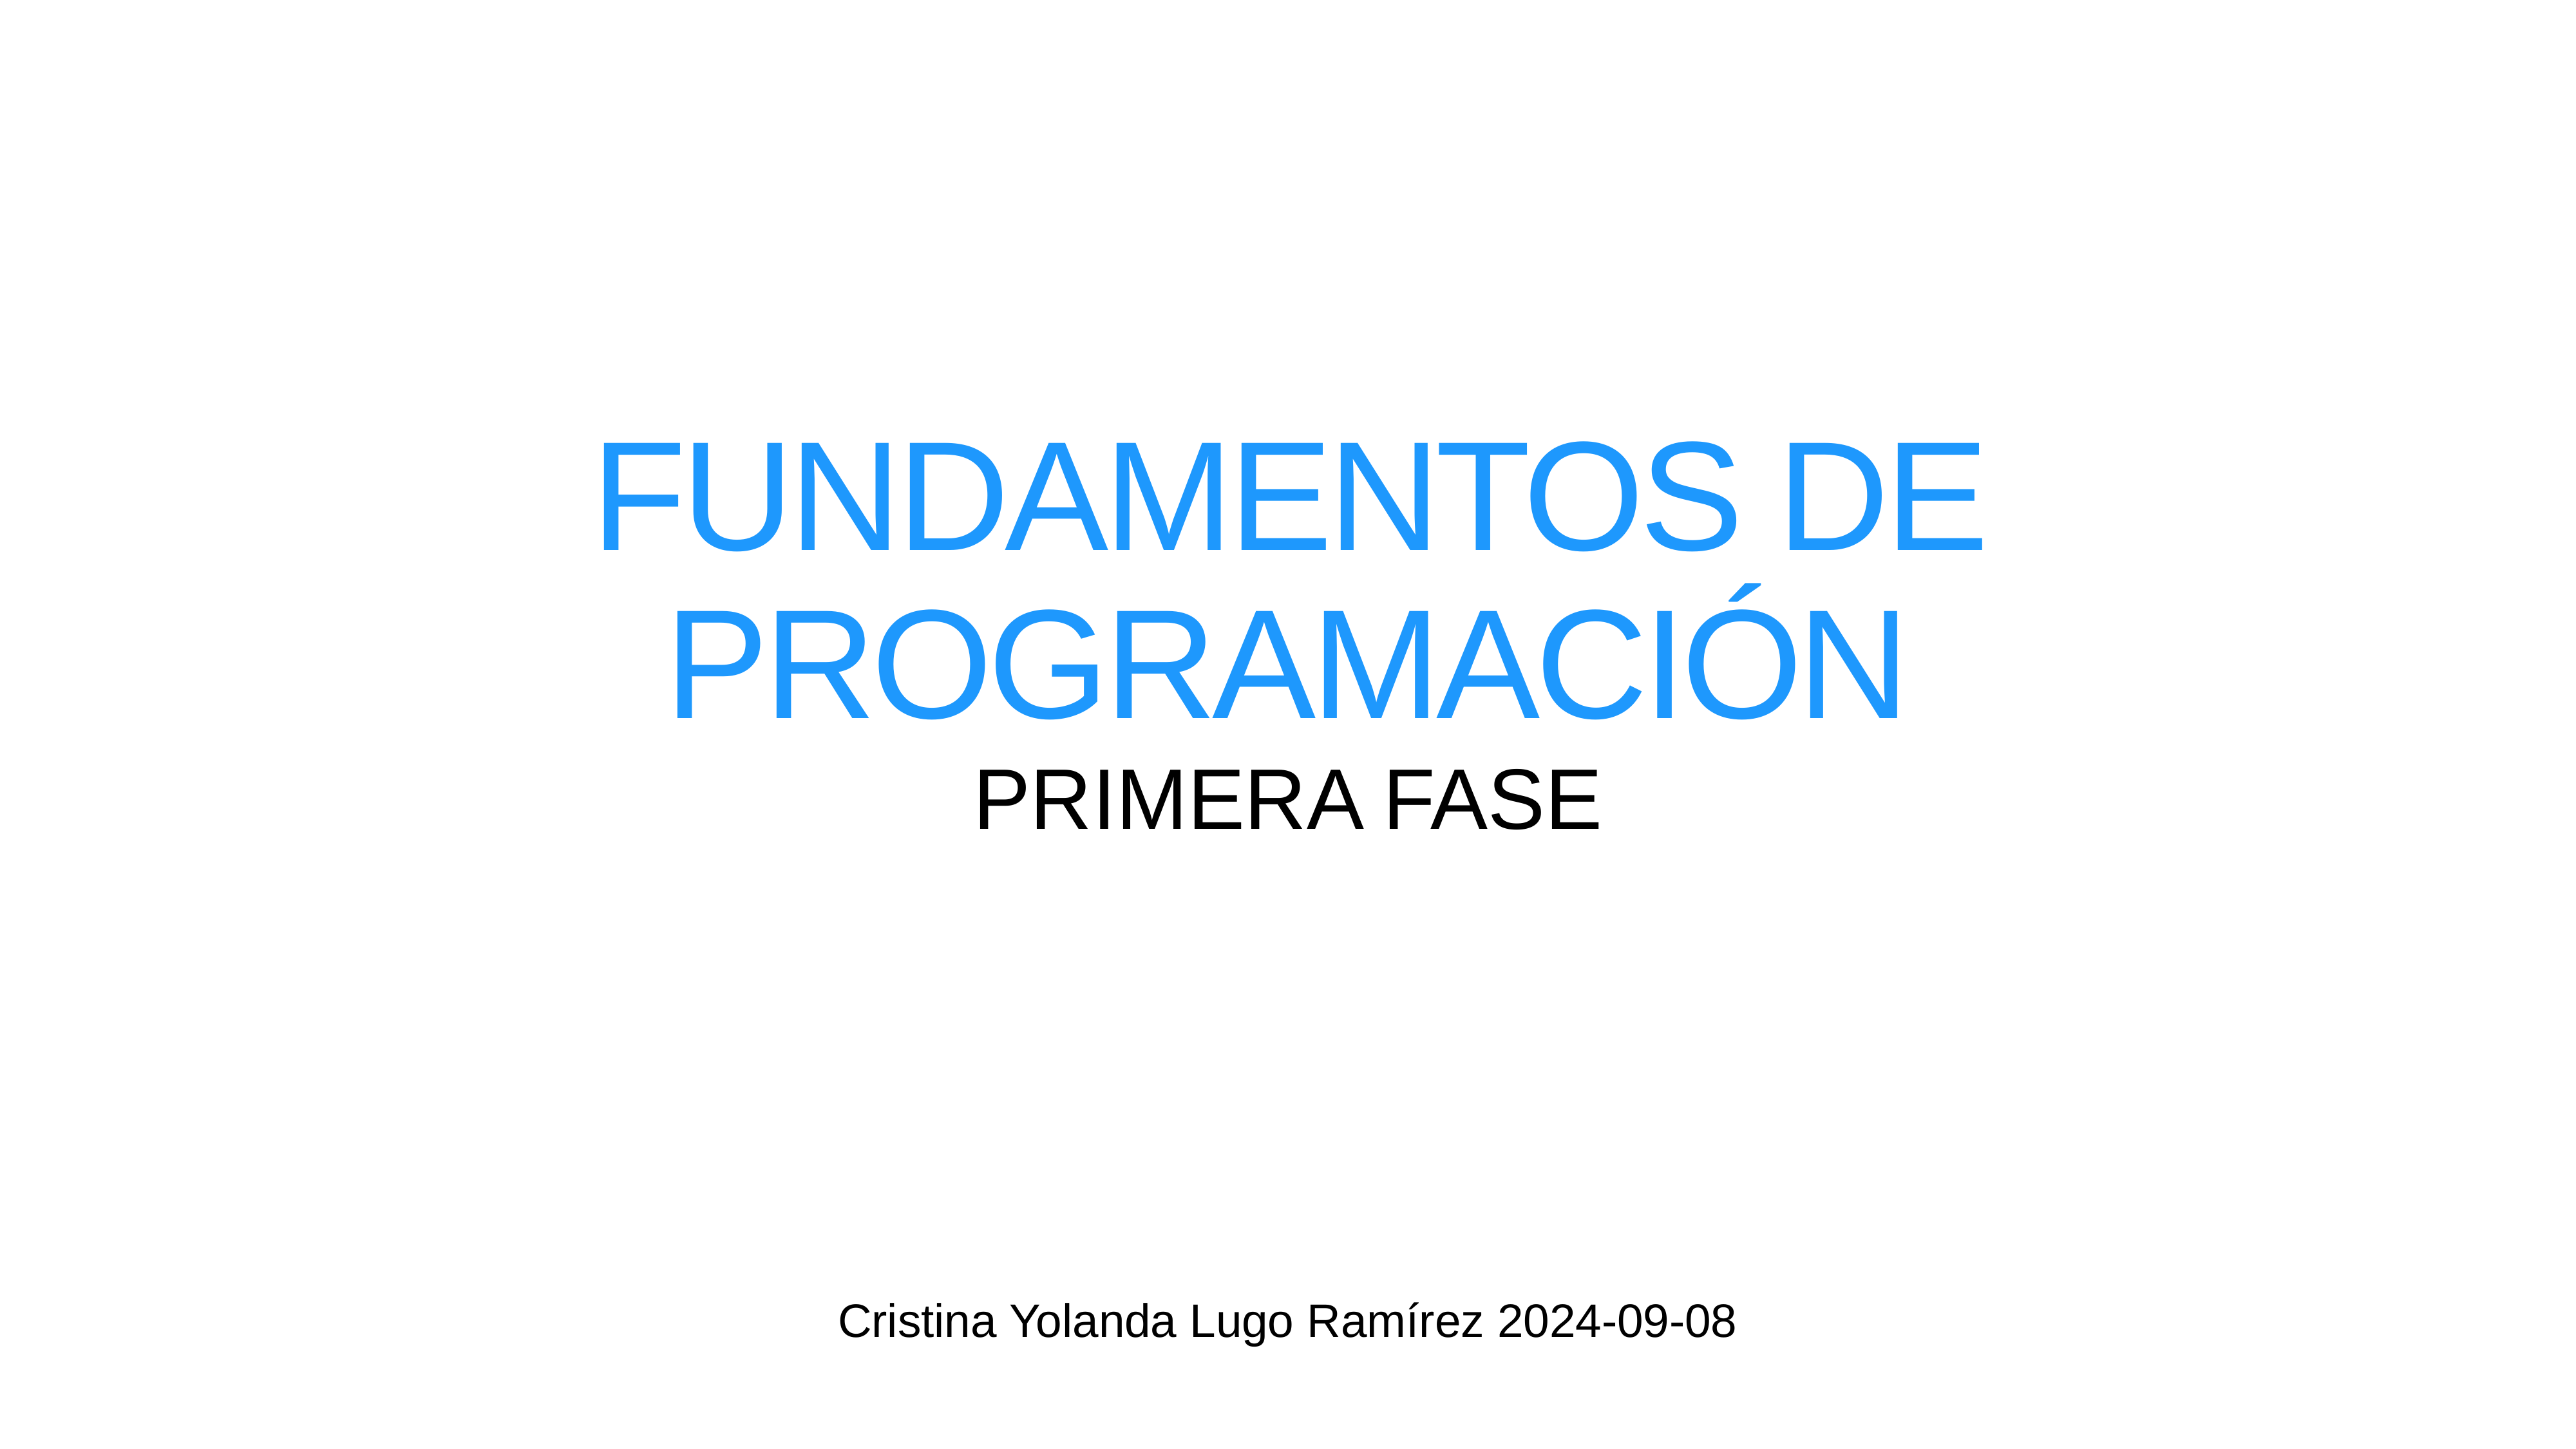

# FUNDAMENTOS DE PROGRAMACIÓN
PRIMERA FASE
Cristina Yolanda Lugo Ramírez 2024-09-08